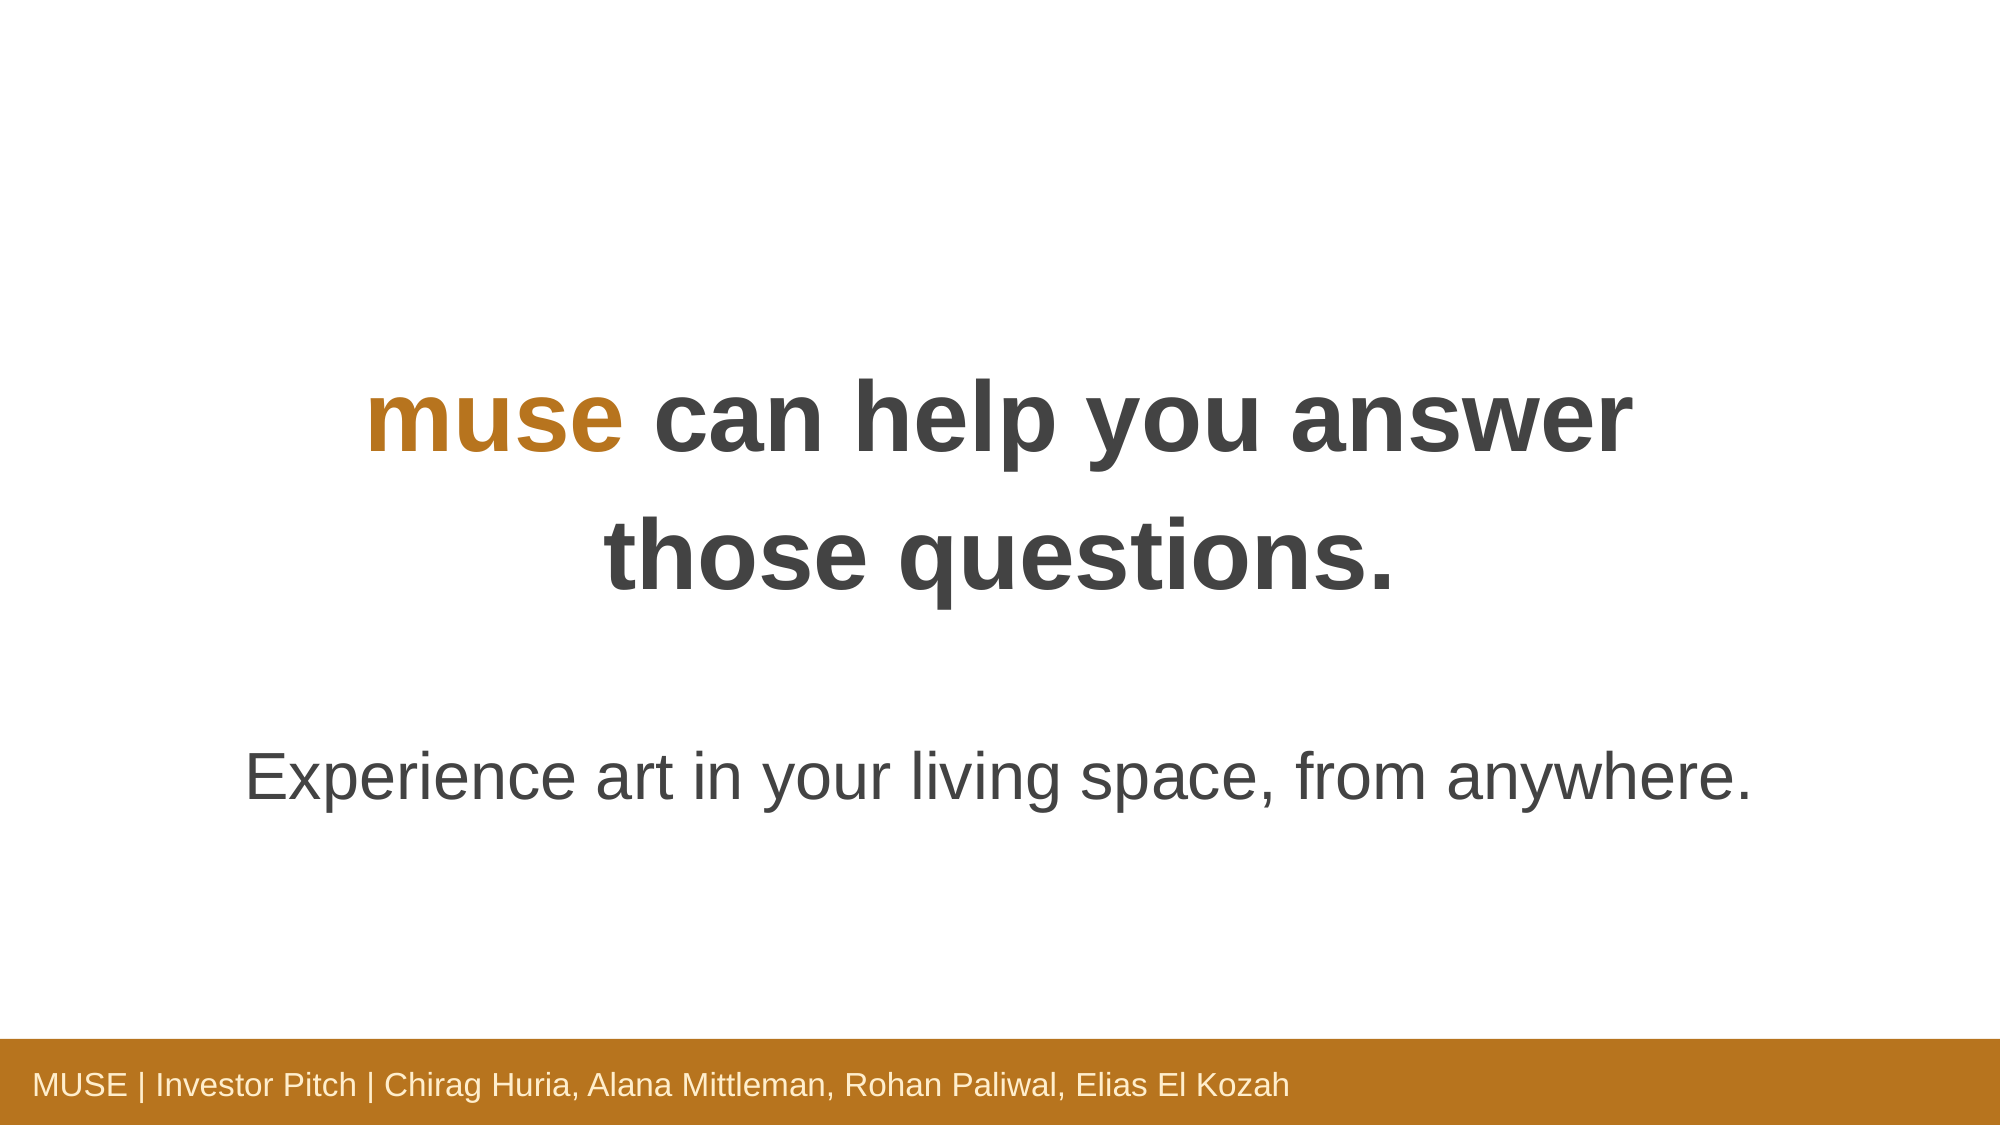

muse can help you answer those questions.

Experience art in your living space, from anywhere.

MUSE | Investor Pitch | Chirag Huria, Alana Mittleman, Rohan Paliwal, Elias El Kozah